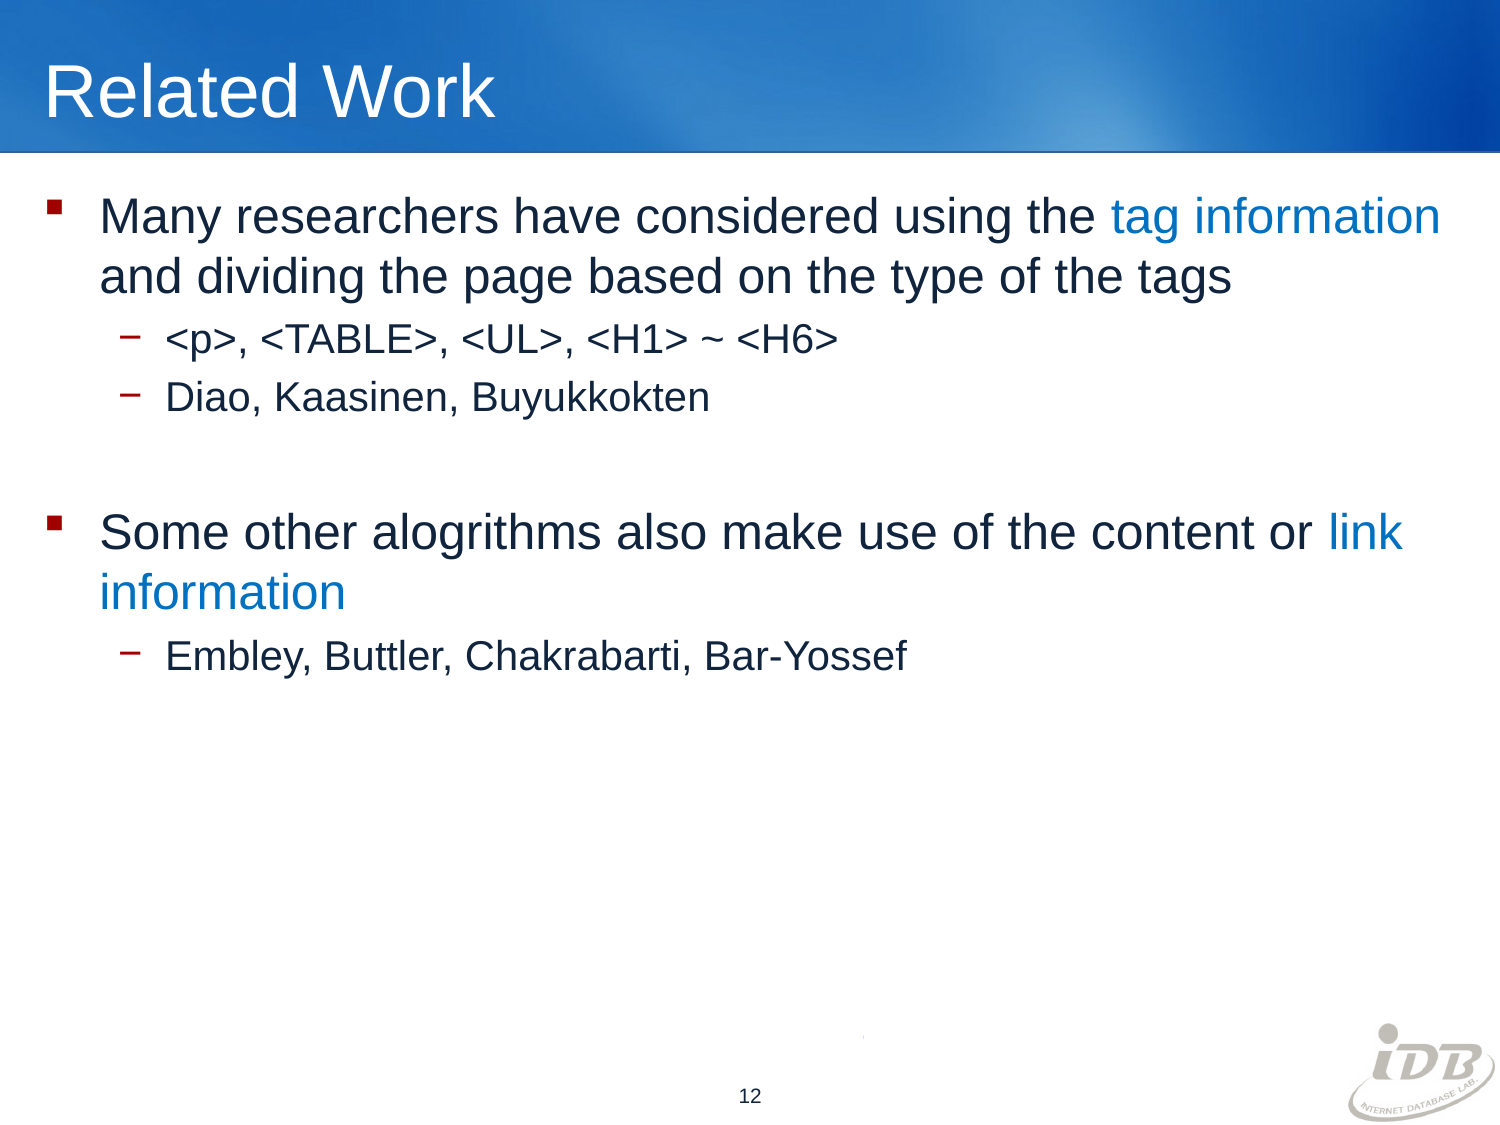

# Related Work
Many researchers have considered using the tag information and dividing the page based on the type of the tags
<p>, <TABLE>, <UL>, <H1> ~ <H6>
Diao, Kaasinen, Buyukkokten

Some other alogrithms also make use of the content or link information
Embley, Buttler, Chakrabarti, Bar-Yossef

12